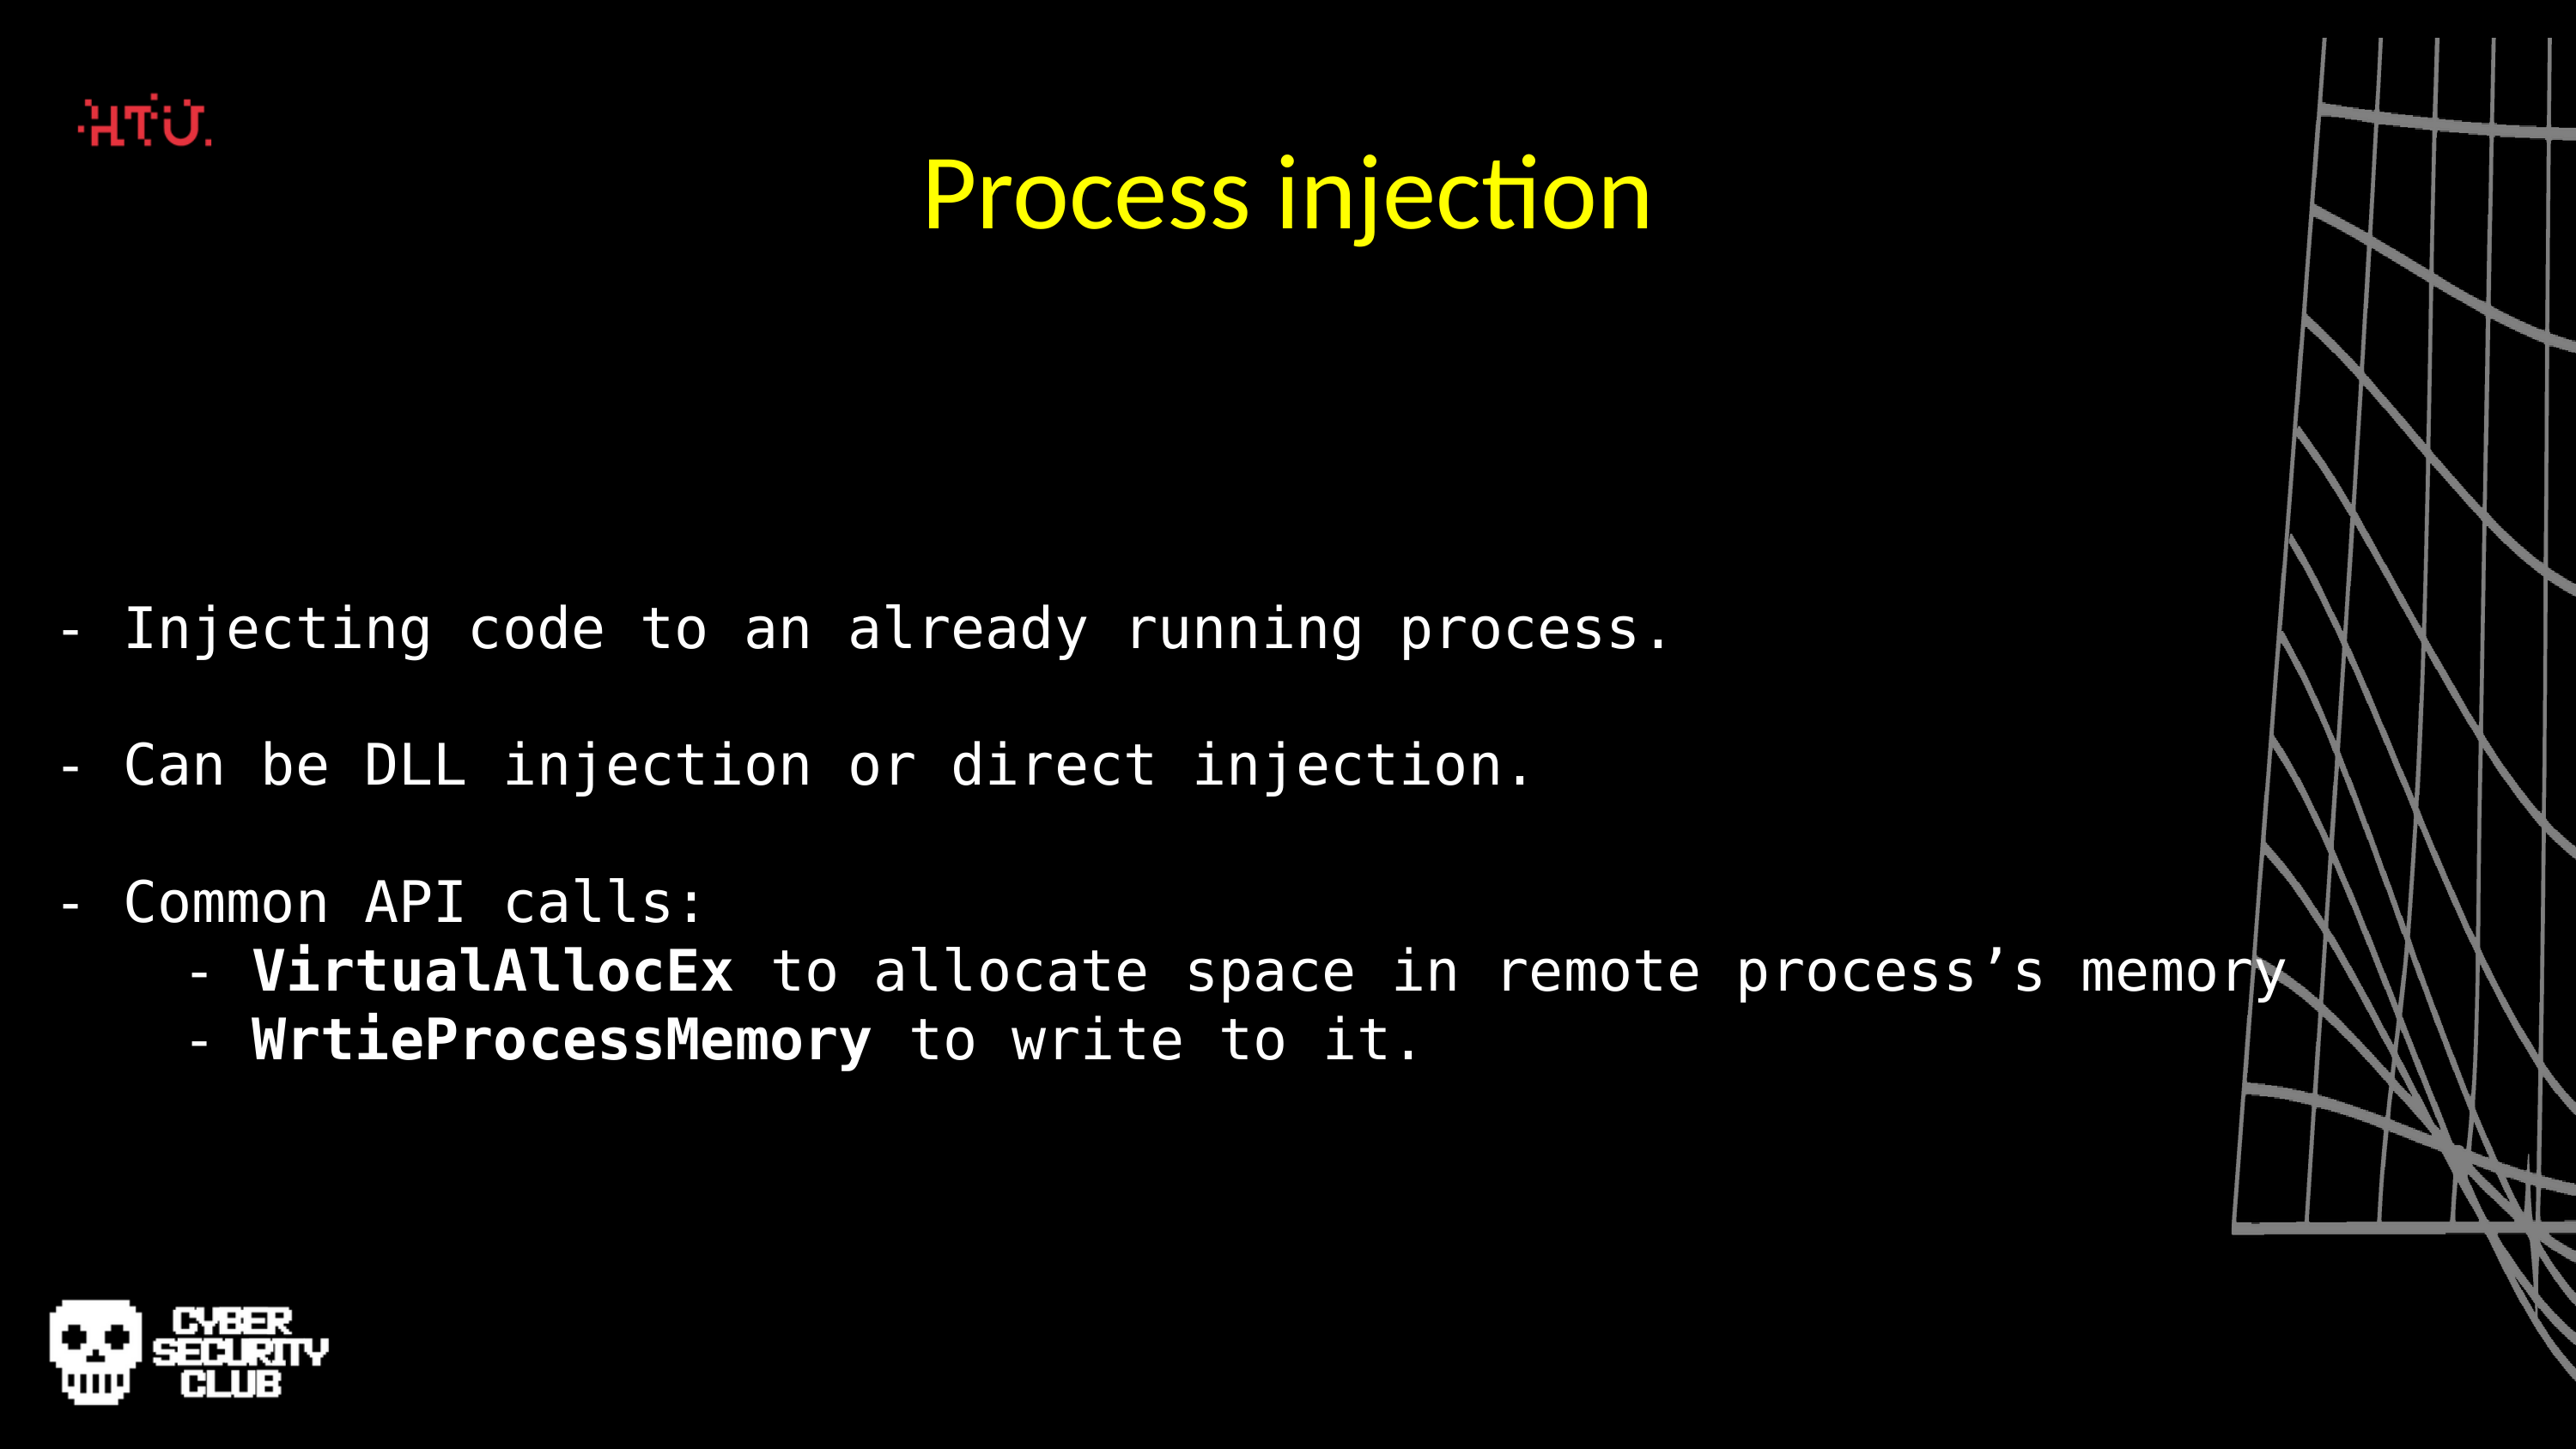

Process injection

- Injecting code to an already running process.

- Can be DLL injection or direct injection.

- Common API calls:
	- VirtualAllocEx to allocate space in remote process’s memory
	- WrtieProcessMemory to write to it.